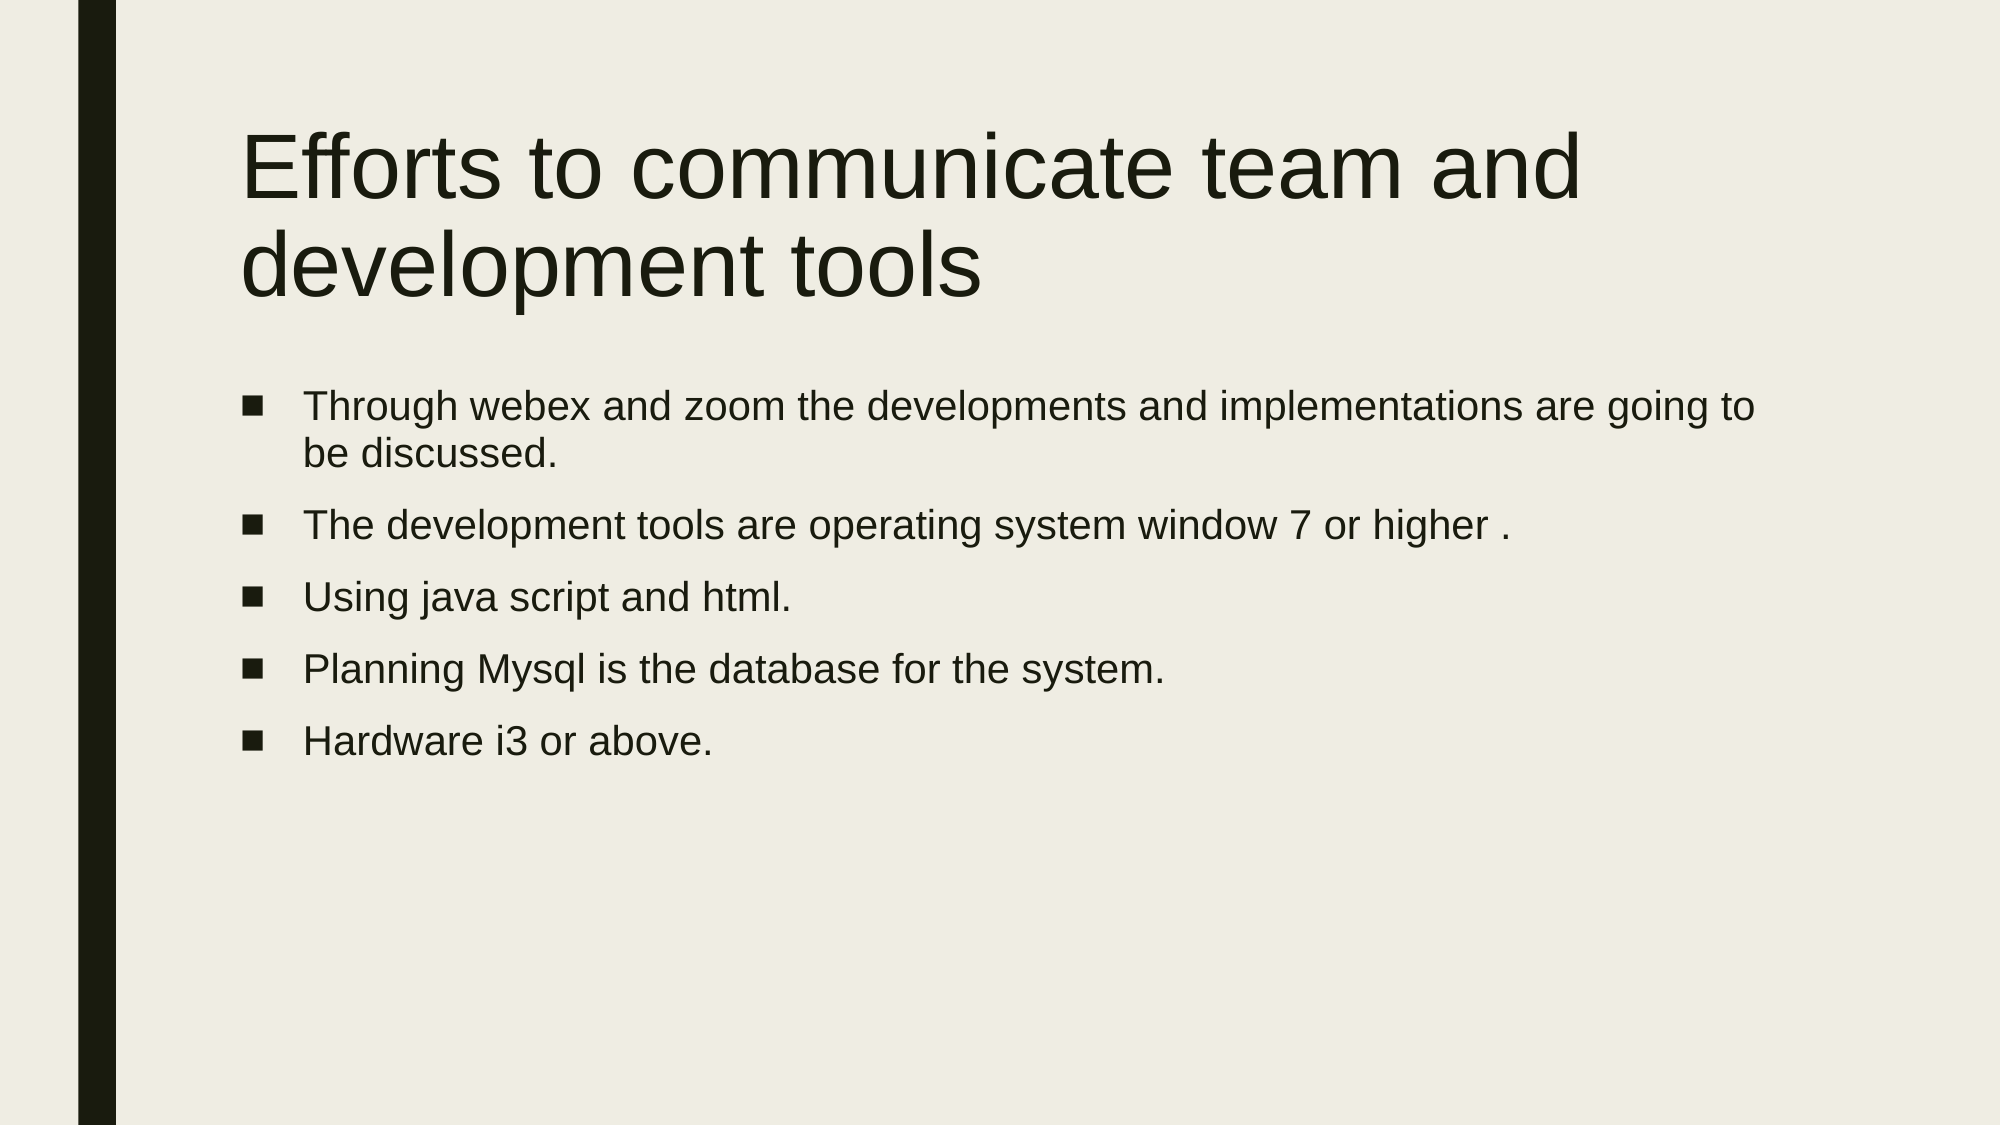

# Efforts to communicate team and development tools
Through webex and zoom the developments and implementations are going to be discussed.
The development tools are operating system window 7 or higher .
Using java script and html.
Planning Mysql is the database for the system.
Hardware i3 or above.